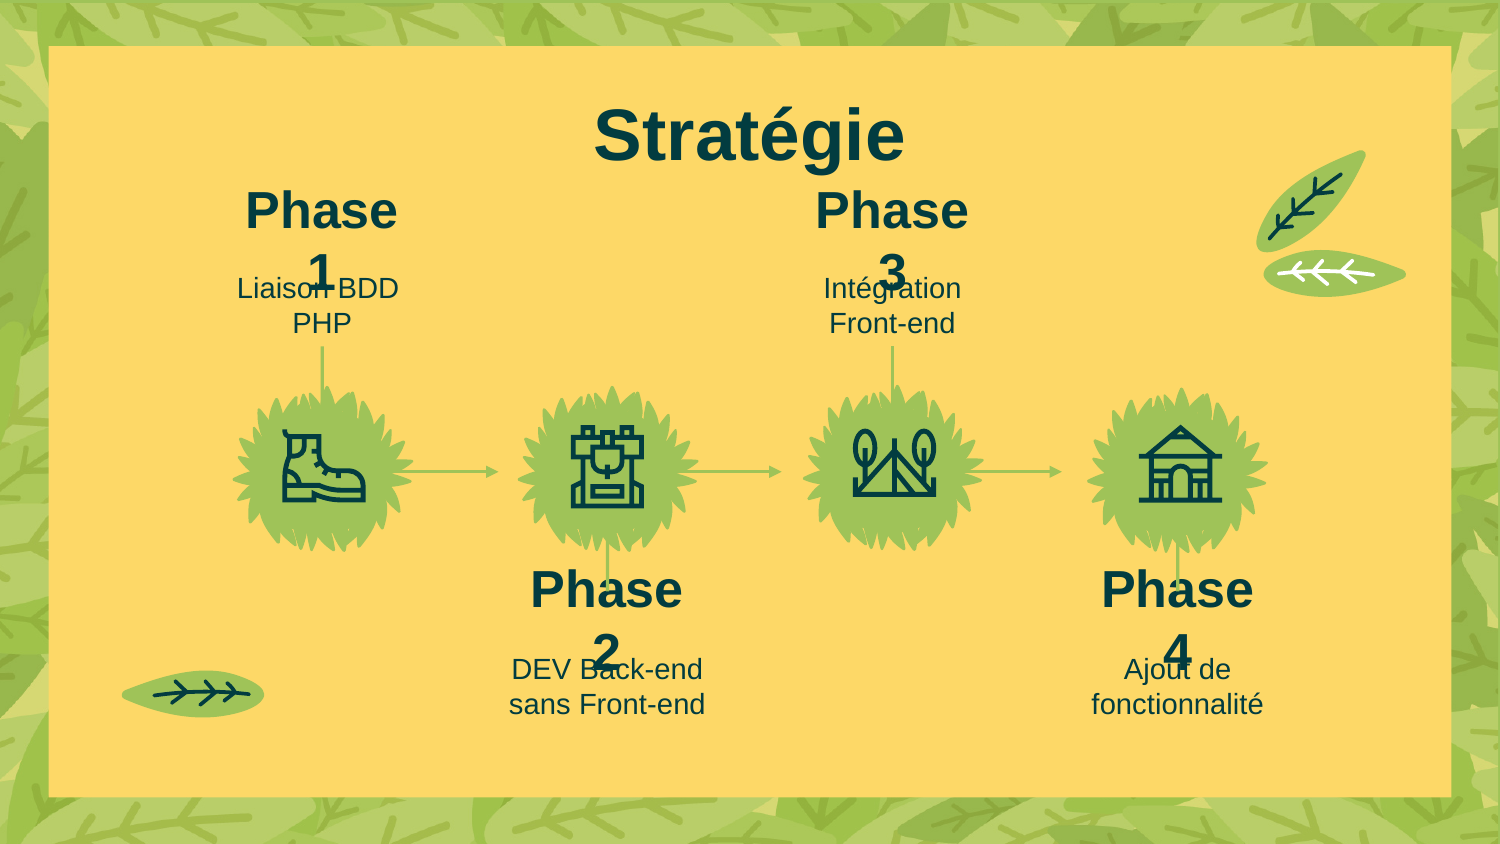

# Stratégie

Phase 1
Phase 3

Liaison BDD
PHP
Intégration
Front-end

Phase 2
Phase 4
DEV Back-end
sans Front-end
Ajout de fonctionnalité